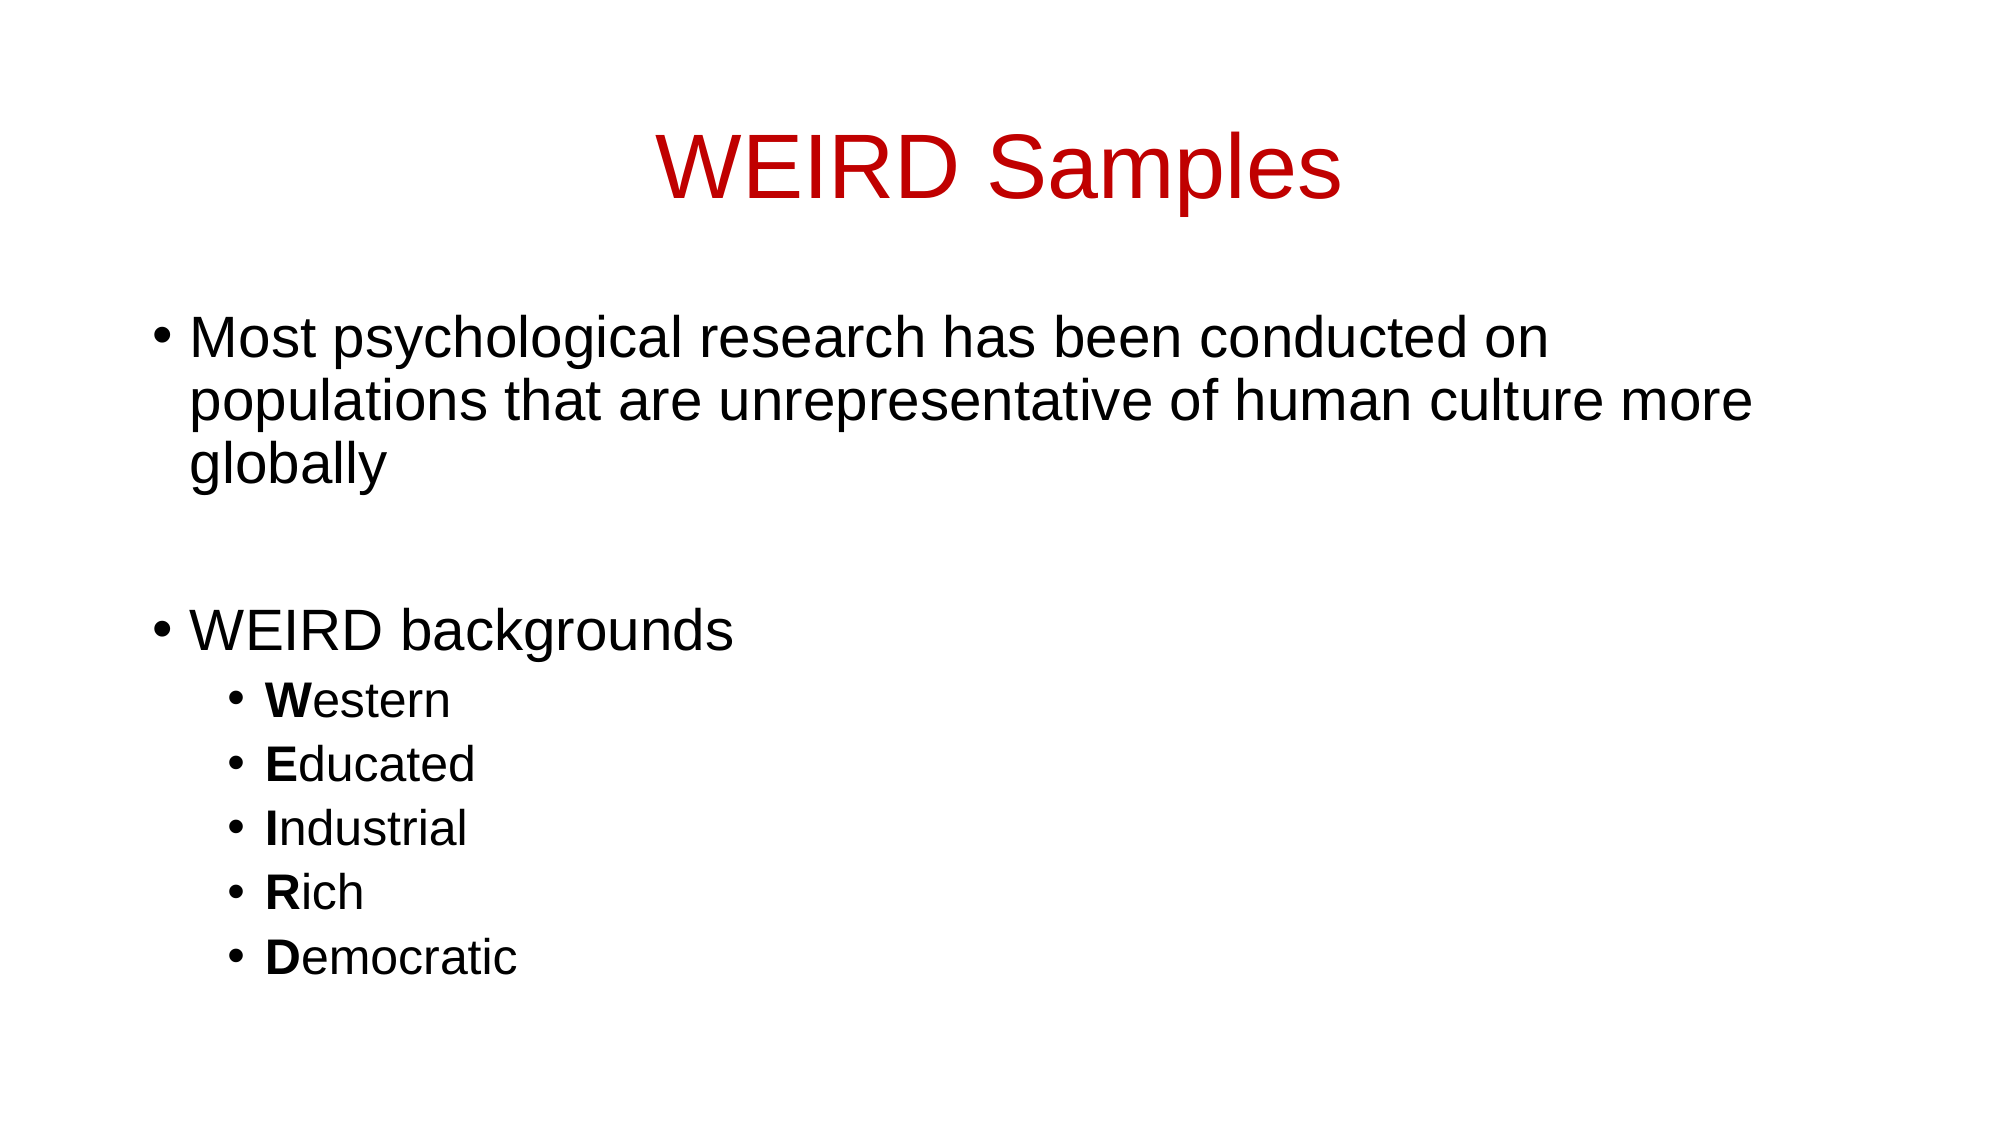

# WEIRD Samples
Most psychological research has been conducted on populations that are unrepresentative of human culture more globally

WEIRD backgrounds
Western
Educated
Industrial
Rich
Democratic